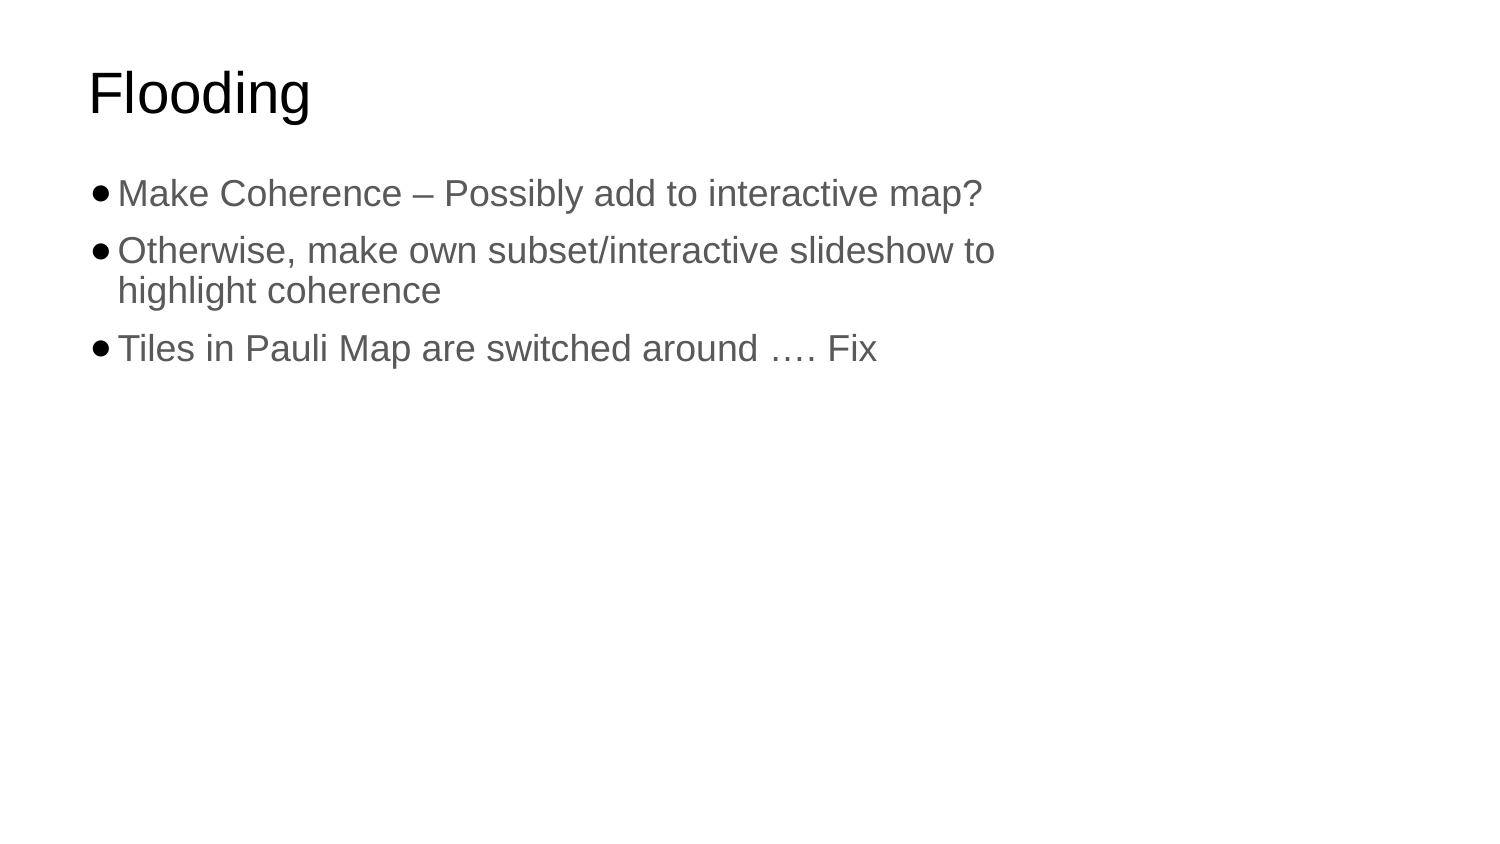

# Flooding
Make Coherence – Possibly add to interactive map?
Otherwise, make own subset/interactive slideshow to highlight coherence
Tiles in Pauli Map are switched around …. Fix